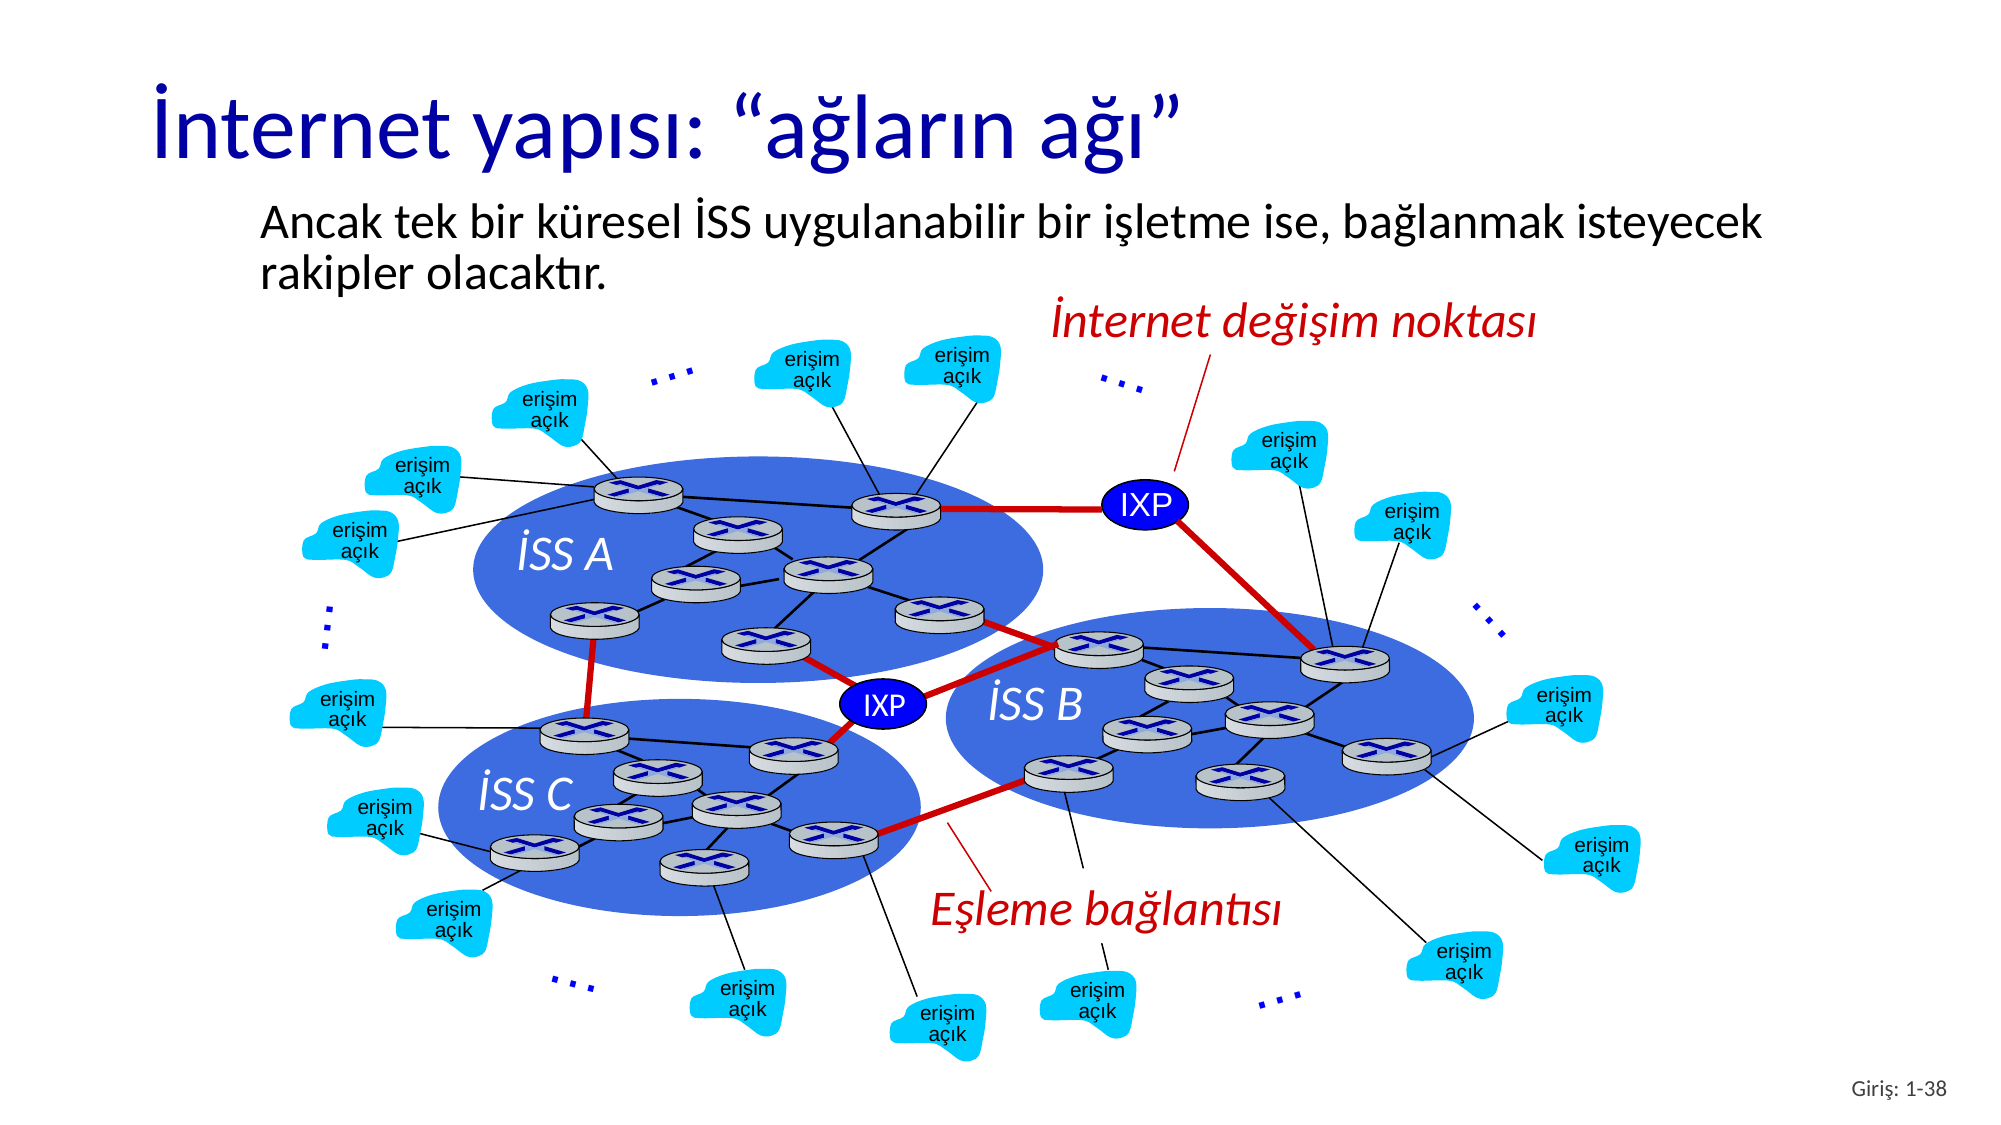

# İnternet yapısı: “ağların ağı”
Ancak tek bir küresel İSS uygulanabilir bir işletme ise, bağlanmak isteyecek rakipler olacaktır.
İnternet değişim noktası
…
…

erişim
açık

erişim
açık

erişim
açık

erişim
açık

erişim
açık

erişim
açık

erişim
açık
…
…

erişim
açık

erişim
açık

erişim
açık

erişim
açık

erişim
açık

erişim
açık
…

erişim
açık

erişim
açık
…

erişim
açık

IXP

İSS A

IXP

İSS B

İSS C

Eşleme bağlantısı

Giriş: 1-38